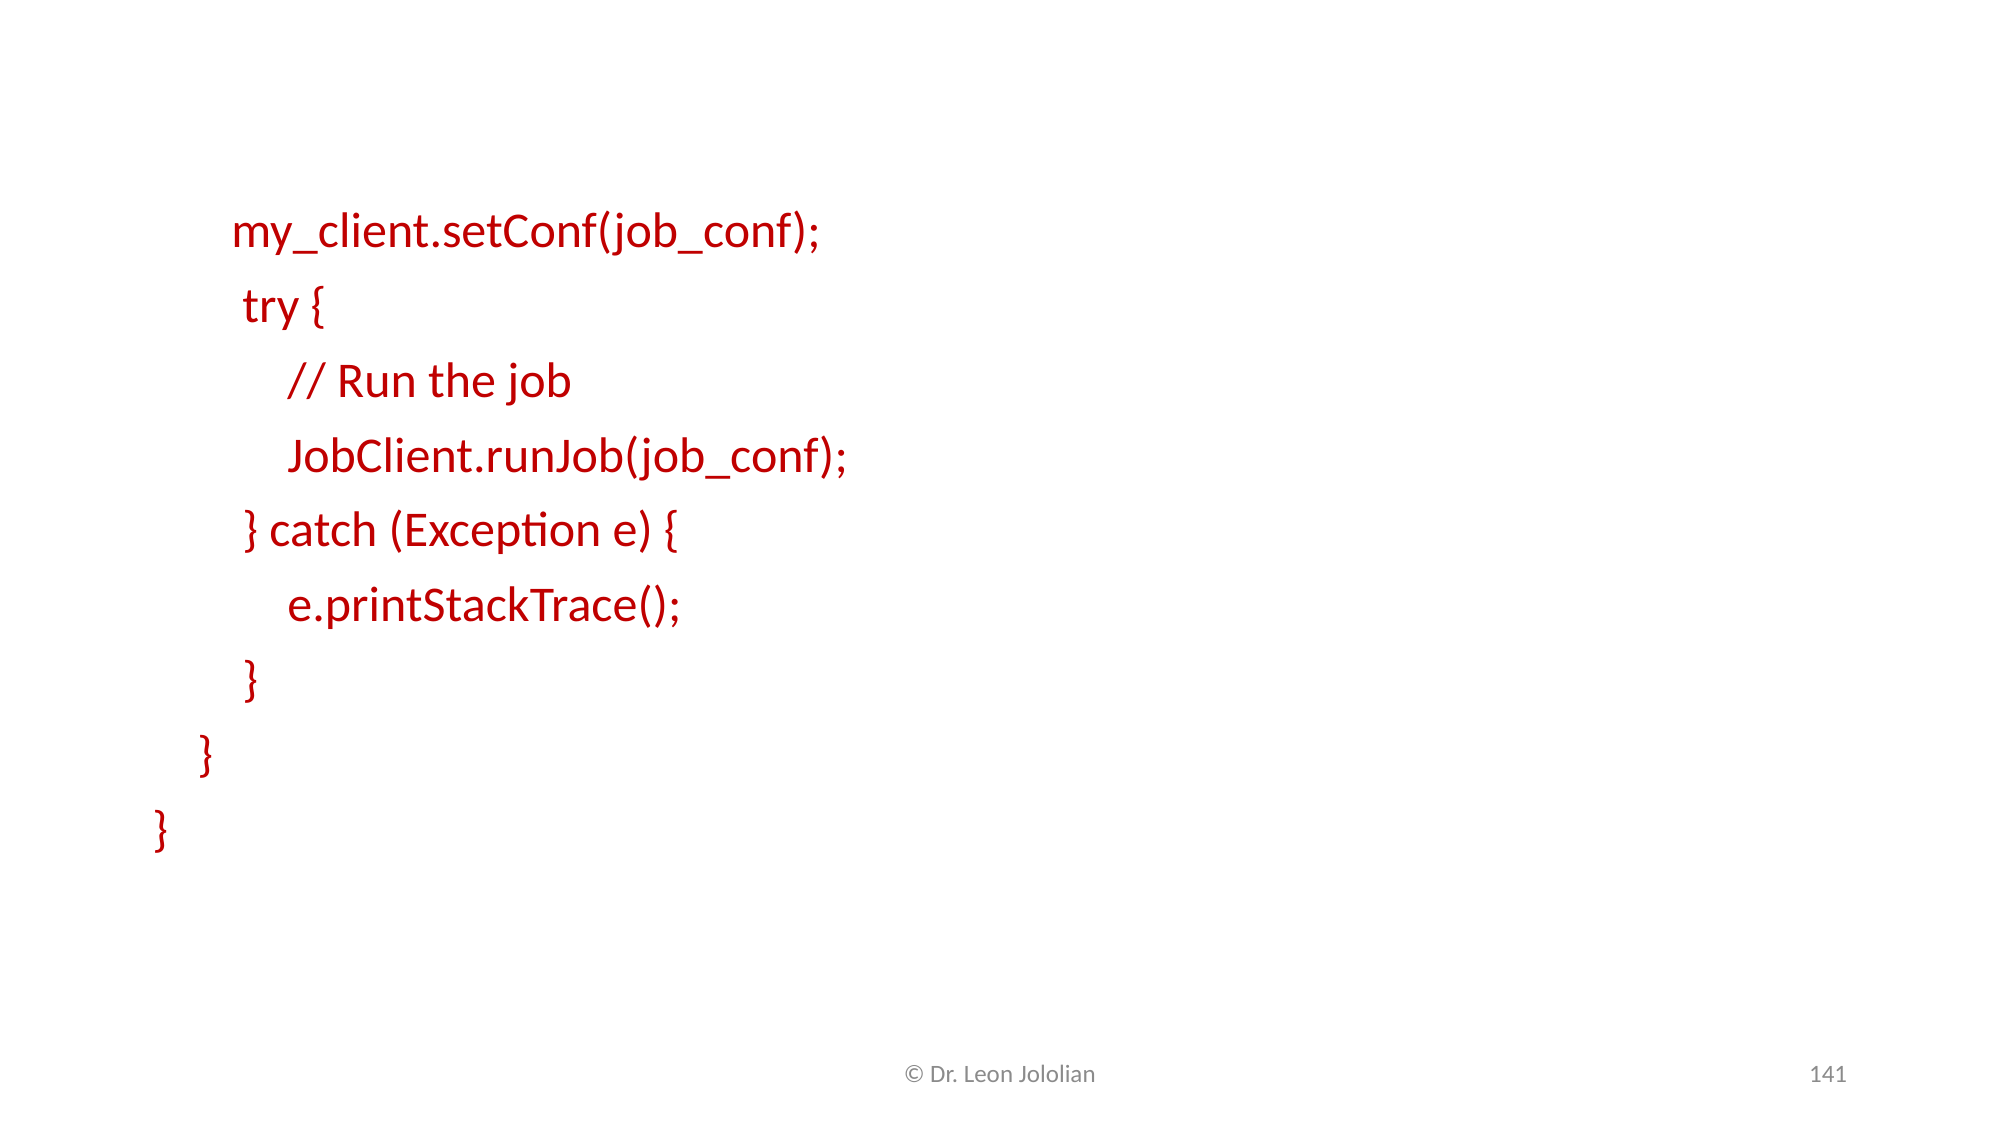

my_client.setConf(job_conf);
        try {
            // Run the job
            JobClient.runJob(job_conf);
        } catch (Exception e) {
            e.printStackTrace();
        }
    }
}
© Dr. Leon Jololian
141